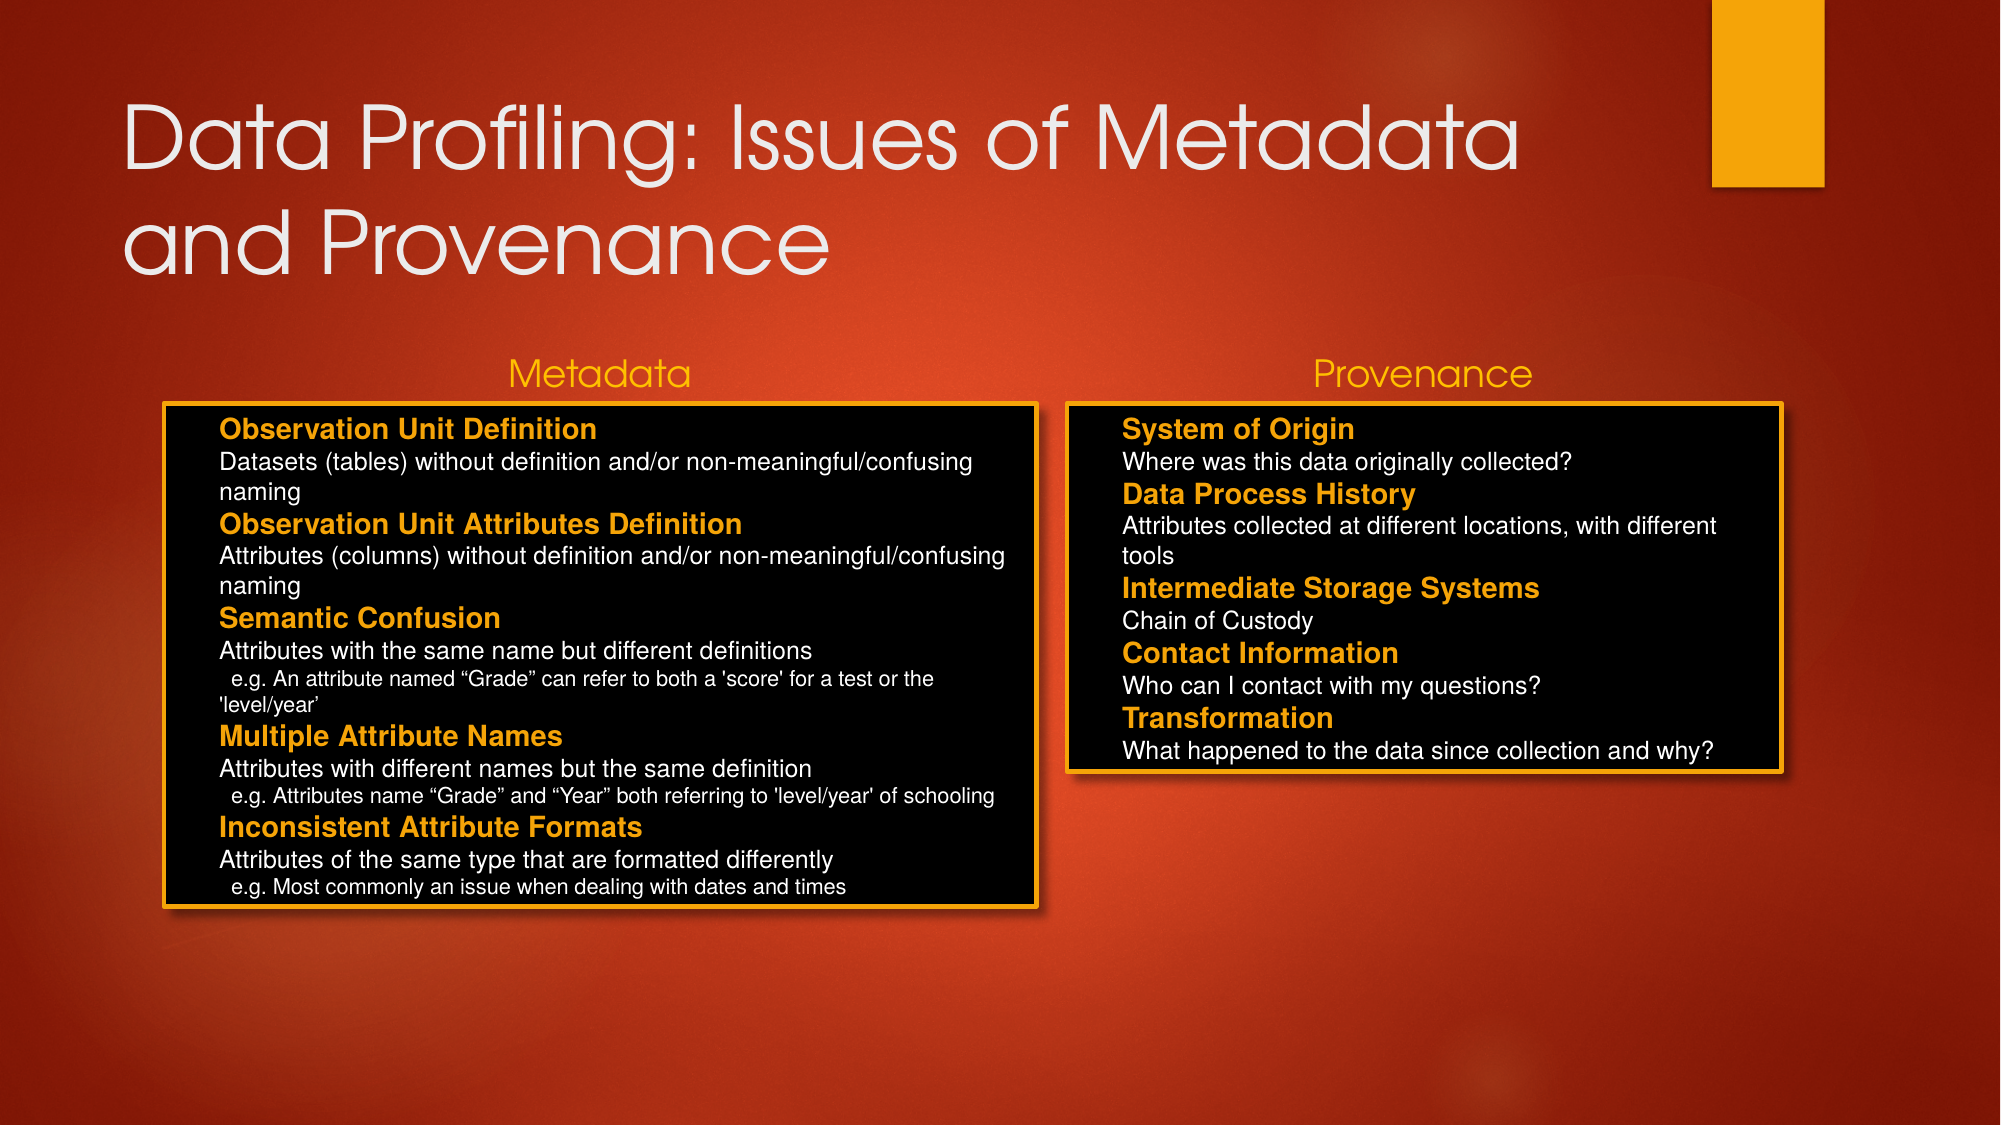

# Data Profiling: Issues of Metadata and Provenance
Metadata
Provenance
Observation Unit Definition
Datasets (tables) without definition and/or non-meaningful/confusing naming
Observation Unit Attributes Definition
Attributes (columns) without definition and/or non-meaningful/confusing naming
Semantic Confusion
Attributes with the same name but different definitions
  e.g. An attribute named “Grade” can refer to both a 'score' for a test or the 'level/year’
Multiple Attribute Names
Attributes with different names but the same definition
  e.g. Attributes name “Grade” and “Year” both referring to 'level/year' of schooling
Inconsistent Attribute Formats
Attributes of the same type that are formatted differently
  e.g. Most commonly an issue when dealing with dates and times
System of Origin
Where was this data originally collected?
Data Process History
Attributes collected at different locations, with different tools
Intermediate Storage Systems
Chain of Custody
Contact Information
Who can I contact with my questions?
Transformation
What happened to the data since collection and why?